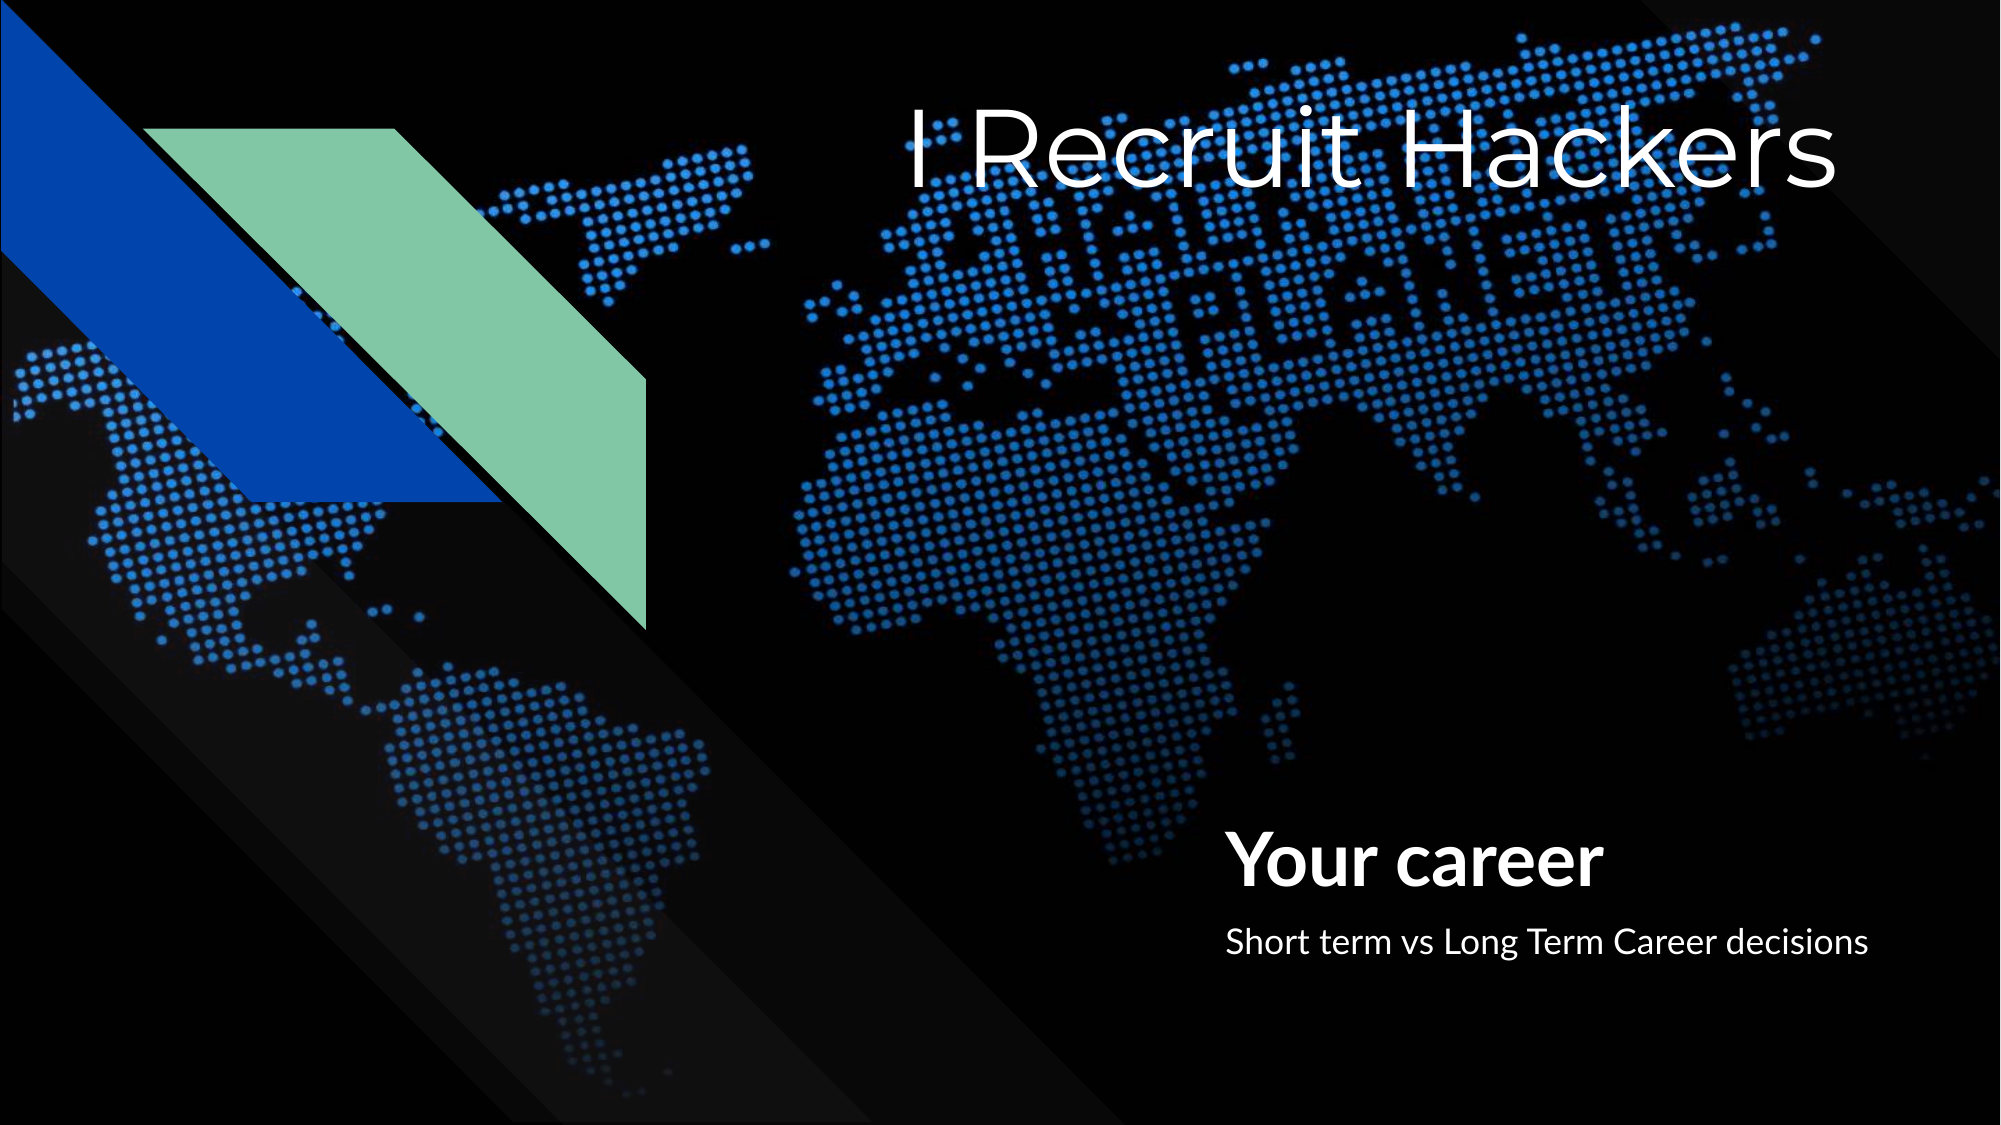

# I Recruit Hackers
Your career
Short term vs Long Term Career decisions